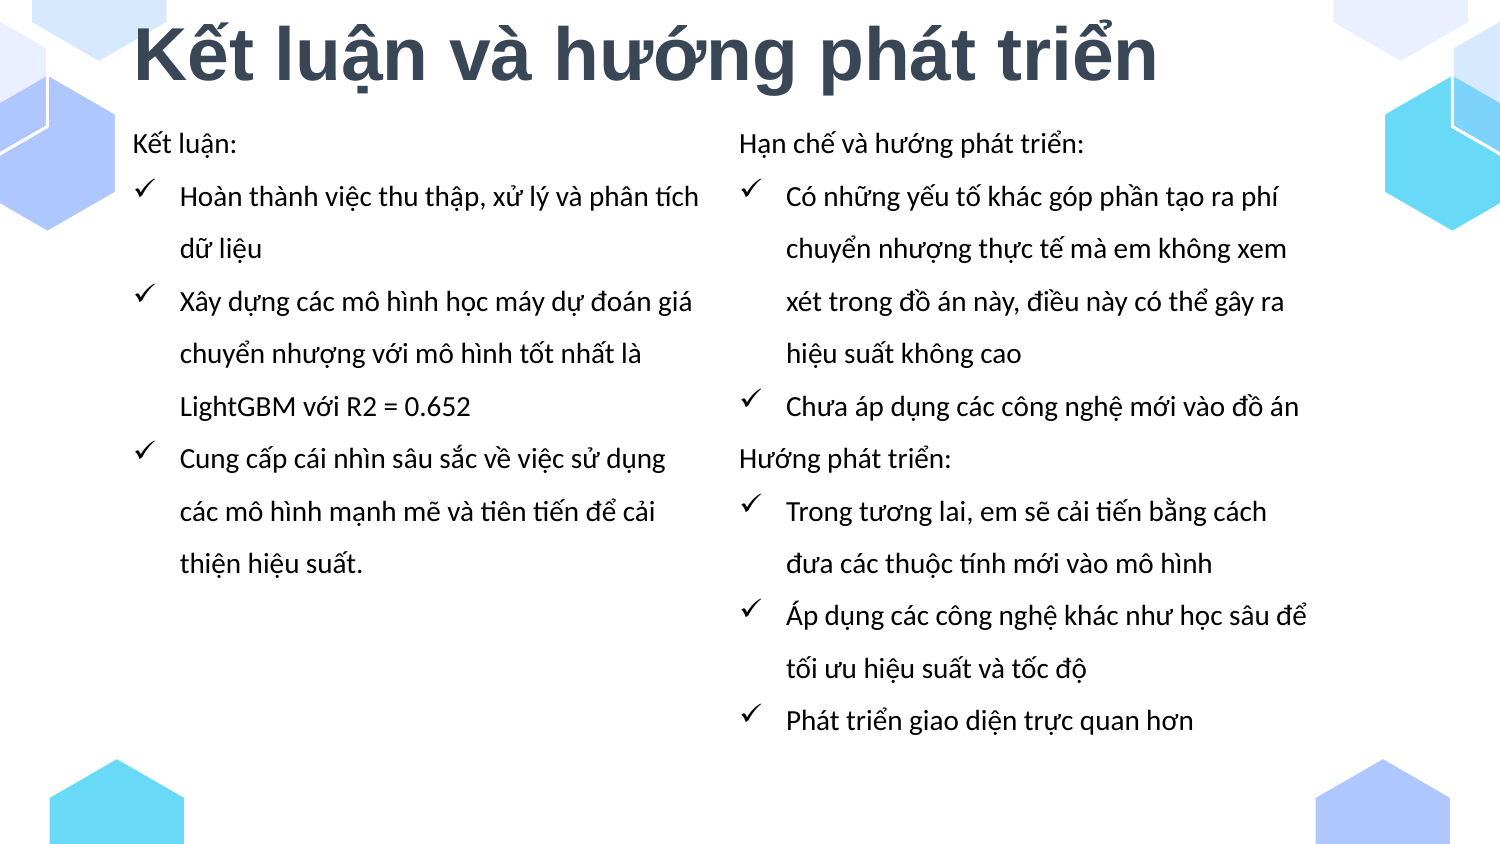

# Kết luận và hướng phát triển
Kết luận:
Hoàn thành việc thu thập, xử lý và phân tích dữ liệu
Xây dựng các mô hình học máy dự đoán giá chuyển nhượng với mô hình tốt nhất là LightGBM với R2 = 0.652
Cung cấp cái nhìn sâu sắc về việc sử dụng các mô hình mạnh mẽ và tiên tiến để cải thiện hiệu suất.

Hạn chế và hướng phát triển:
Có những yếu tố khác góp phần tạo ra phí chuyển nhượng thực tế mà em không xem xét trong đồ án này, điều này có thể gây ra hiệu suất không cao
Chưa áp dụng các công nghệ mới vào đồ án
Hướng phát triển:
Trong tương lai, em sẽ cải tiến bằng cách đưa các thuộc tính mới vào mô hình
Áp dụng các công nghệ khác như học sâu để tối ưu hiệu suất và tốc độ
Phát triển giao diện trực quan hơn